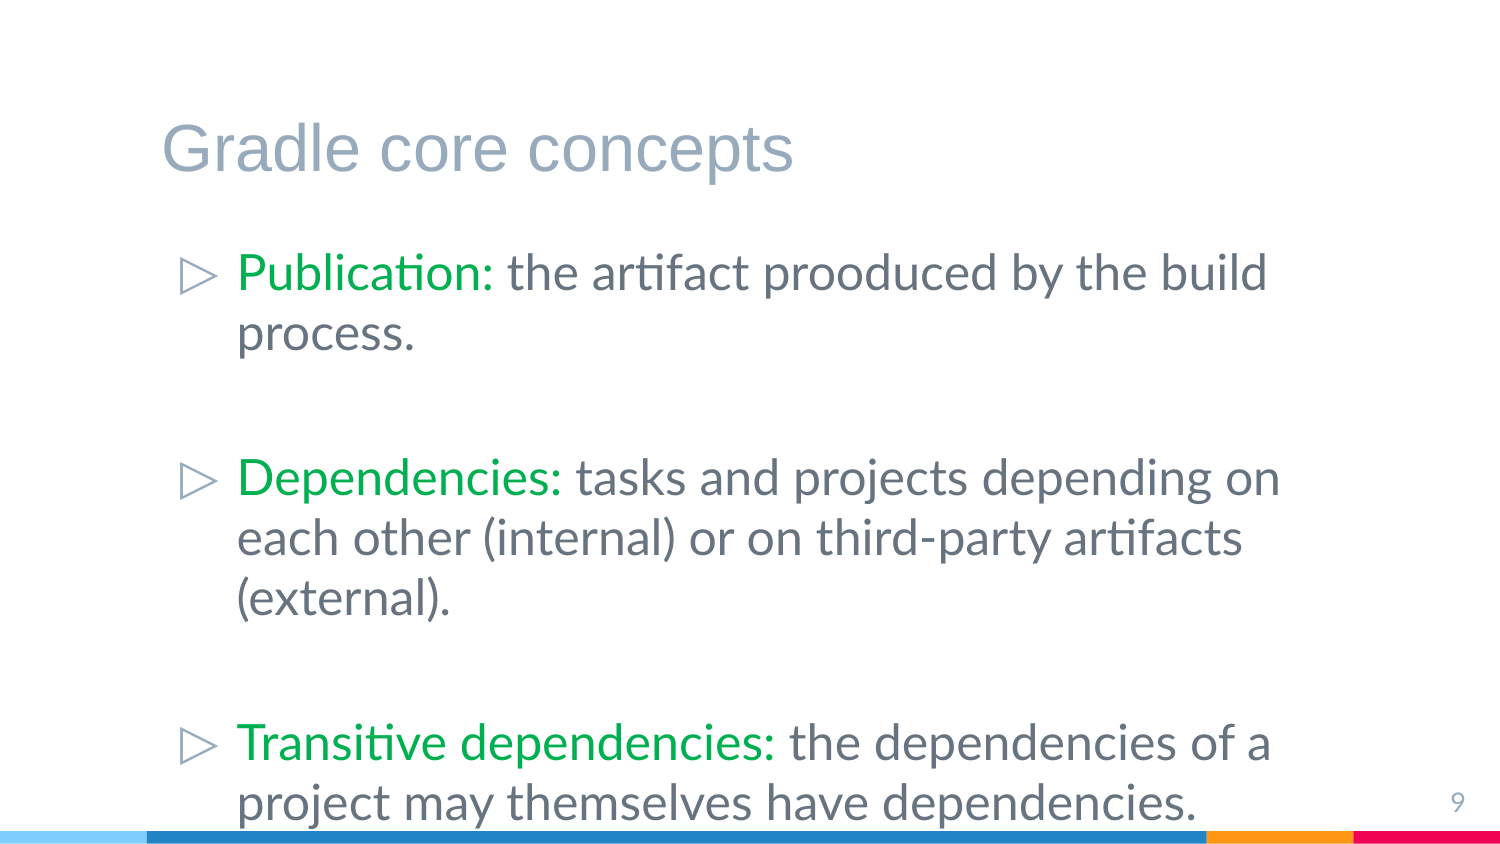

# Gradle core concepts
Publication: the artifact prooduced by the build process.

Dependencies: tasks and projects depending on each other (internal) or on third-party artifacts (external).

Transitive dependencies: the dependencies of a project may themselves have dependencies.

9